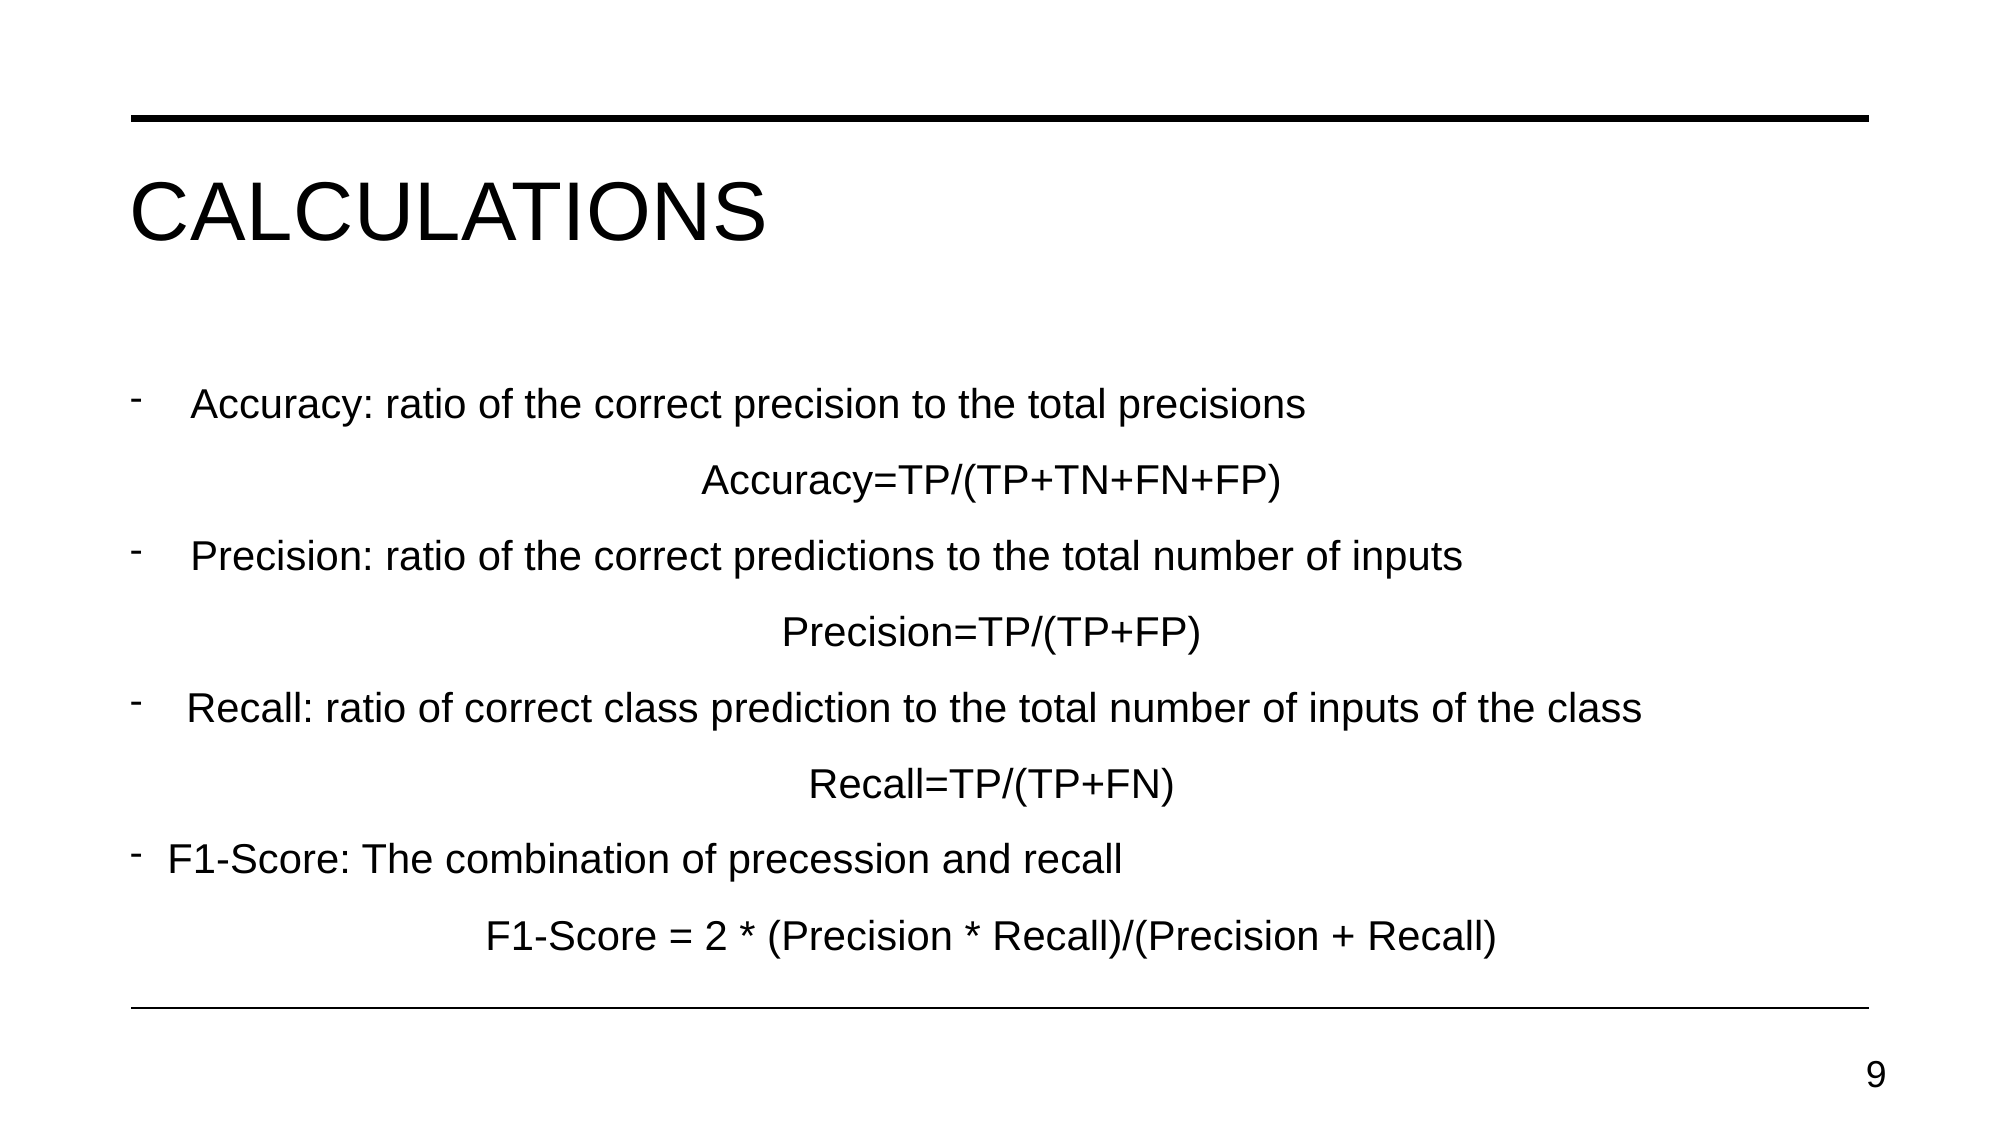

# Calculations
  Accuracy: ratio of the correct precision to the total precisions
Accuracy=TP/(TP+TN+FN+FP)
  Precision: ratio of the correct predictions to the total number of inputs
Precision=TP/(TP+FP)
Recall: ratio of correct class prediction to the total number of inputs of the class
Recall=TP/(TP+FN)
F1-Score: The combination of precession and recall
F1-Score = 2 * (Precision * Recall)/(Precision + Recall)
9